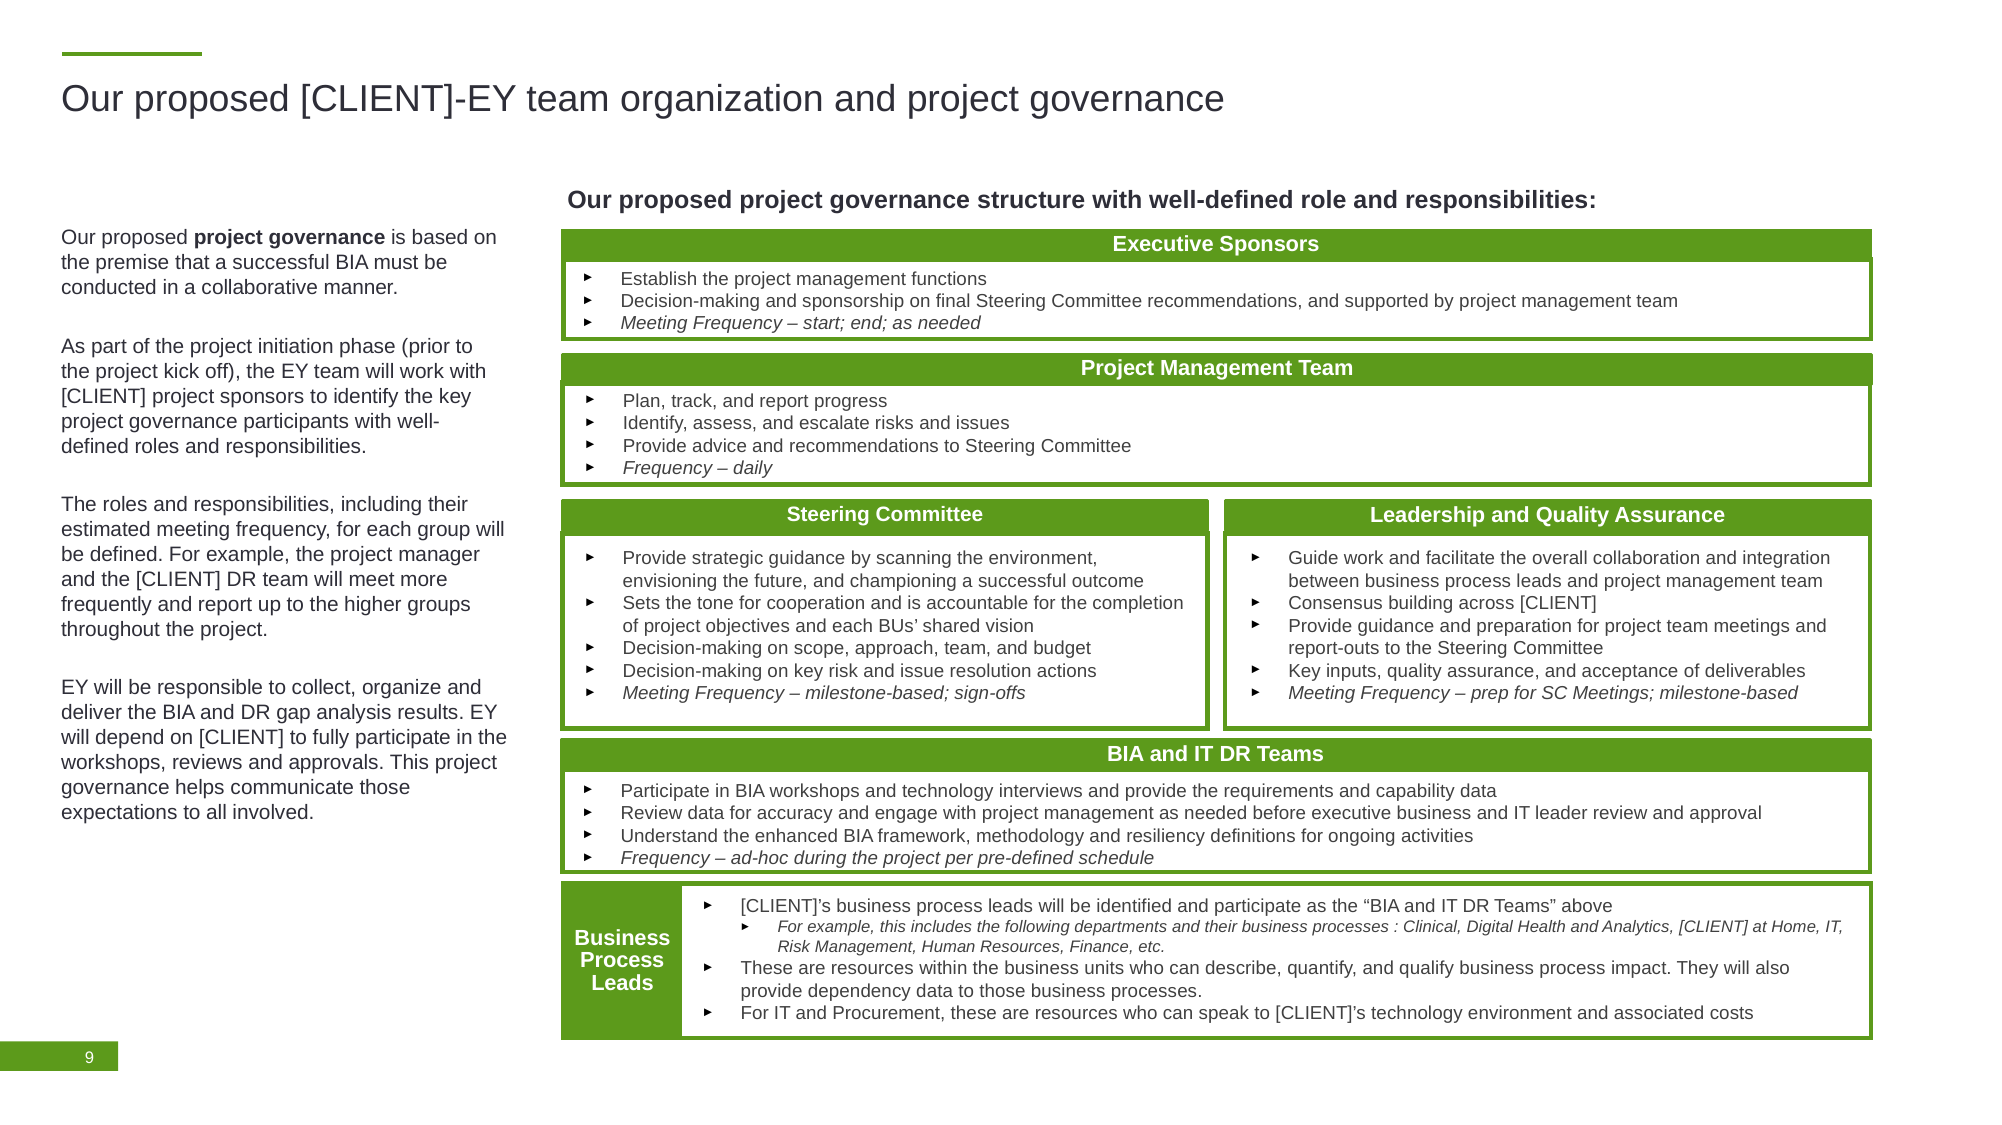

# Our proposed [CLIENT]-EY team organization and project governance
Our proposed project governance structure with well-defined role and responsibilities:
Our proposed project governance is based on the premise that a successful BIA must be conducted in a collaborative manner.

As part of the project initiation phase (prior to the project kick off), the EY team will work with [CLIENT] project sponsors to identify the key project governance participants with well-defined roles and responsibilities.

The roles and responsibilities, including their estimated meeting frequency, for each group will be defined. For example, the project manager and the [CLIENT] DR team will meet more frequently and report up to the higher groups throughout the project.

EY will be responsible to collect, organize and deliver the BIA and DR gap analysis results. EY will depend on [CLIENT] to fully participate in the workshops, reviews and approvals. This project governance helps communicate those expectations to all involved.

Executive Sponsors

Establish the project management functions
Decision-making and sponsorship on final Steering Committee recommendations, and supported by project management team
Meeting Frequency – start; end; as needed
Project Management Team

Plan, track, and report progress
Identify, assess, and escalate risks and issues
Provide advice and recommendations to Steering Committee
Frequency – daily
Steering Committee
Leadership and Quality Assurance

Provide strategic guidance by scanning the environment, envisioning the future, and championing a successful outcome
Sets the tone for cooperation and is accountable for the completion of project objectives and each BUs’ shared vision
Decision-making on scope, approach, team, and budget
Decision-making on key risk and issue resolution actions
Meeting Frequency – milestone-based; sign-offs
Guide work and facilitate the overall collaboration and integration between business process leads and project management team
Consensus building across [CLIENT]
Provide guidance and preparation for project team meetings and report-outs to the Steering Committee
Key inputs, quality assurance, and acceptance of deliverables
Meeting Frequency – prep for SC Meetings; milestone-based
BIA and IT DR Teams

Participate in BIA workshops and technology interviews and provide the requirements and capability data
Review data for accuracy and engage with project management as needed before executive business and IT leader review and approval
Understand the enhanced BIA framework, methodology and resiliency definitions for ongoing activities
Frequency – ad-hoc during the project per pre-defined schedule
Business Process Leads

[CLIENT]’s business process leads will be identified and participate as the “BIA and IT DR Teams” above
For example, this includes the following departments and their business processes : Clinical, Digital Health and Analytics, [CLIENT] at Home, IT, Risk Management, Human Resources, Finance, etc.
These are resources within the business units who can describe, quantify, and qualify business process impact. They will also provide dependency data to those business processes.
For IT and Procurement, these are resources who can speak to [CLIENT]’s technology environment and associated costs
9